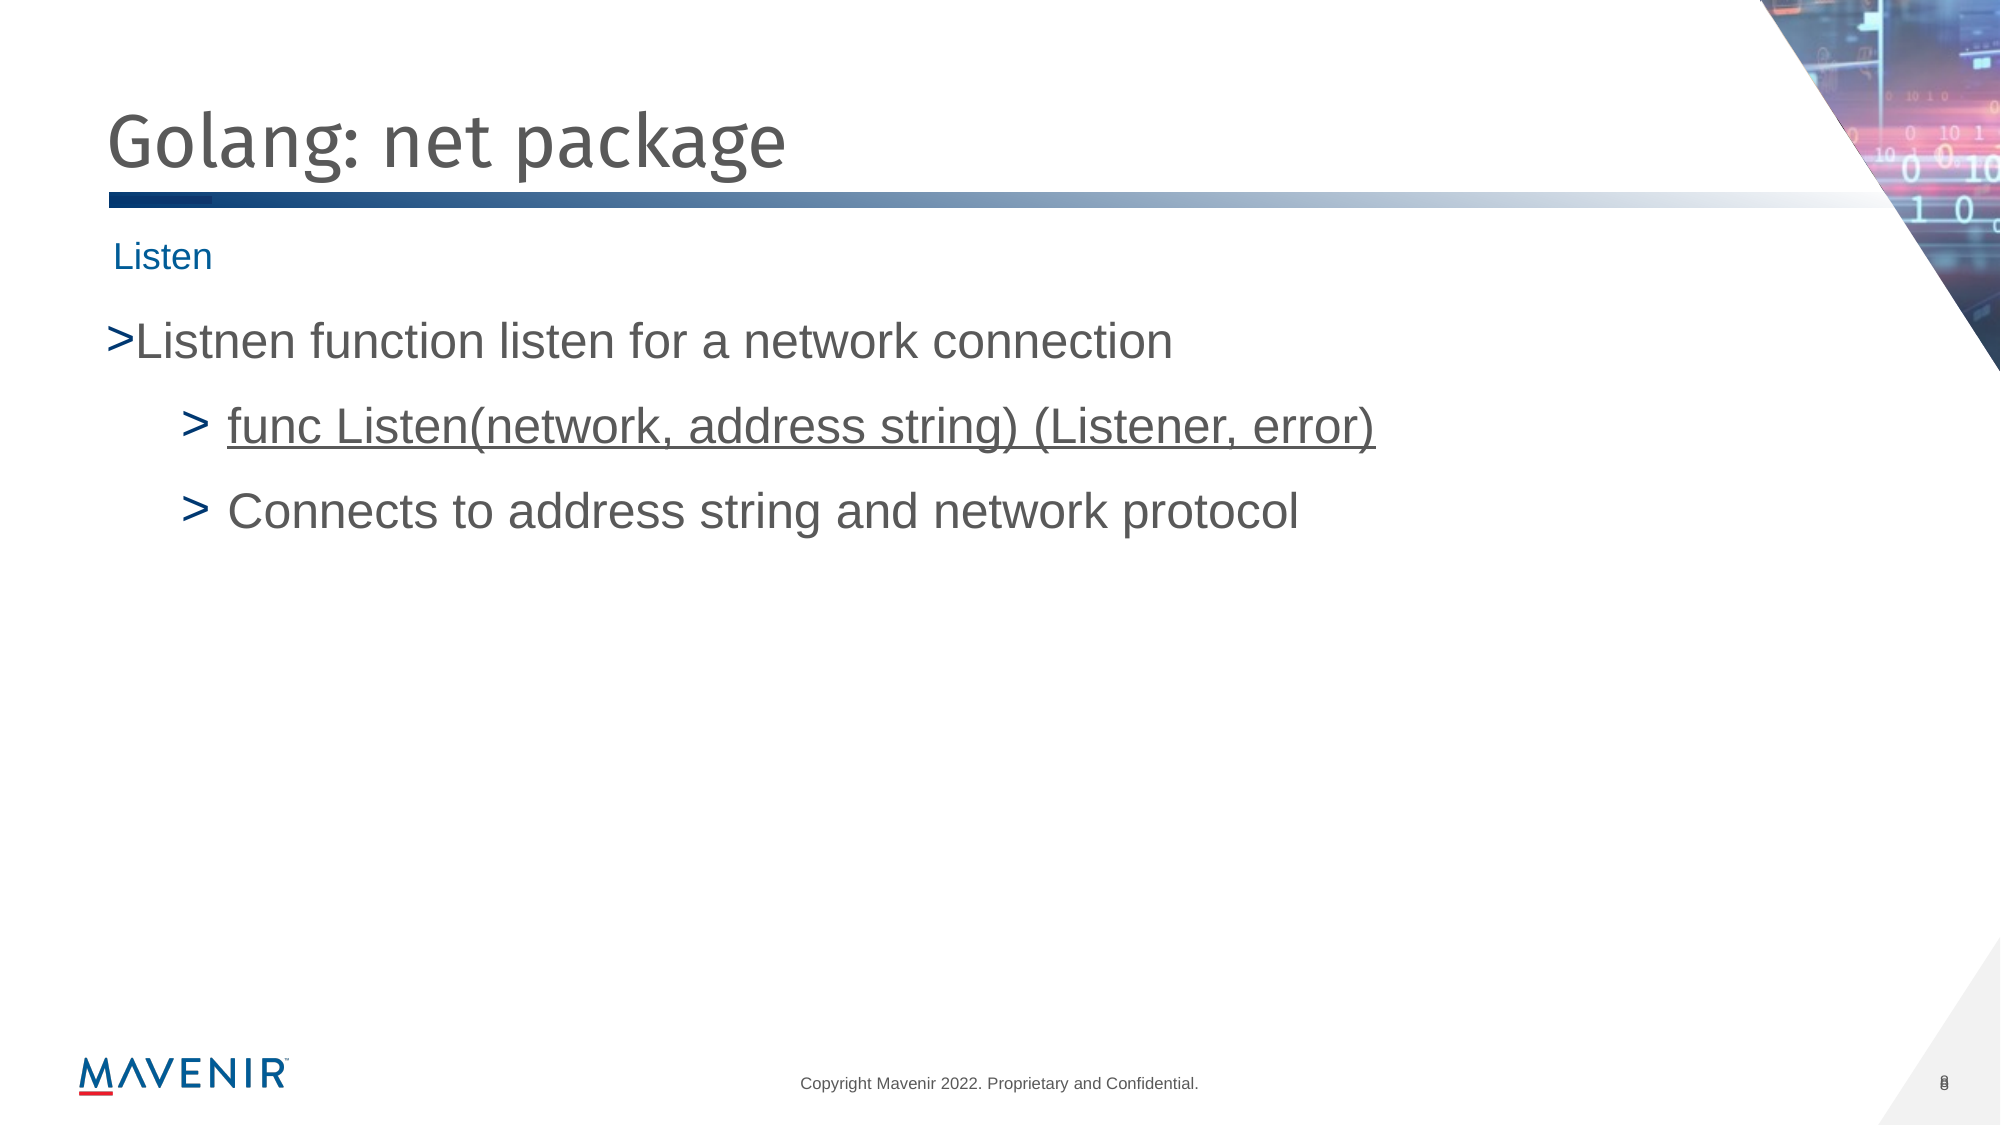

# Golang: net package

Listen

Listnen function listen for a network connection
func Listen(network, address string) (Listener, error)
Connects to address string and network protocol

8